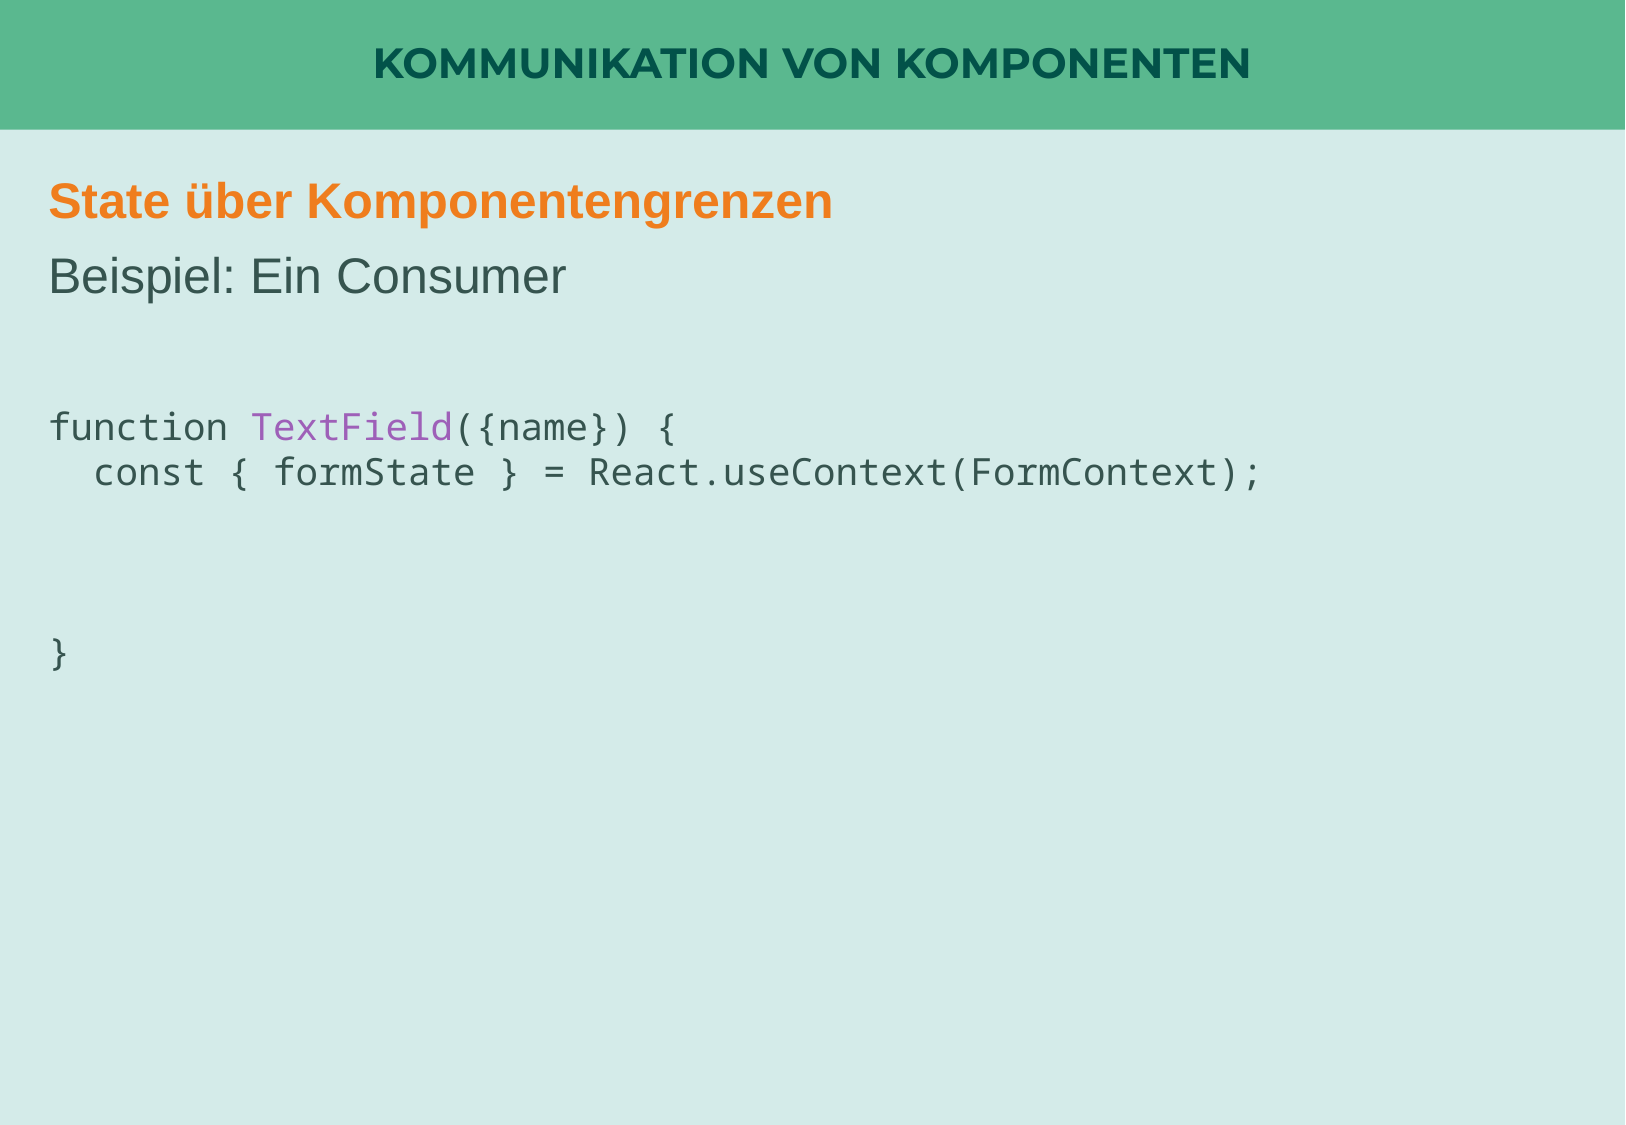

# Kommunikation von KOmponenten
State über Komponentengrenzen
Beispiel: Ein Consumer

function TextField({name}) {
  const { formState } = React.useContext(FormContext);

}
Beispiel: ChatPage oder Tabs

Beispiel: UserStatsPage für fetch ?